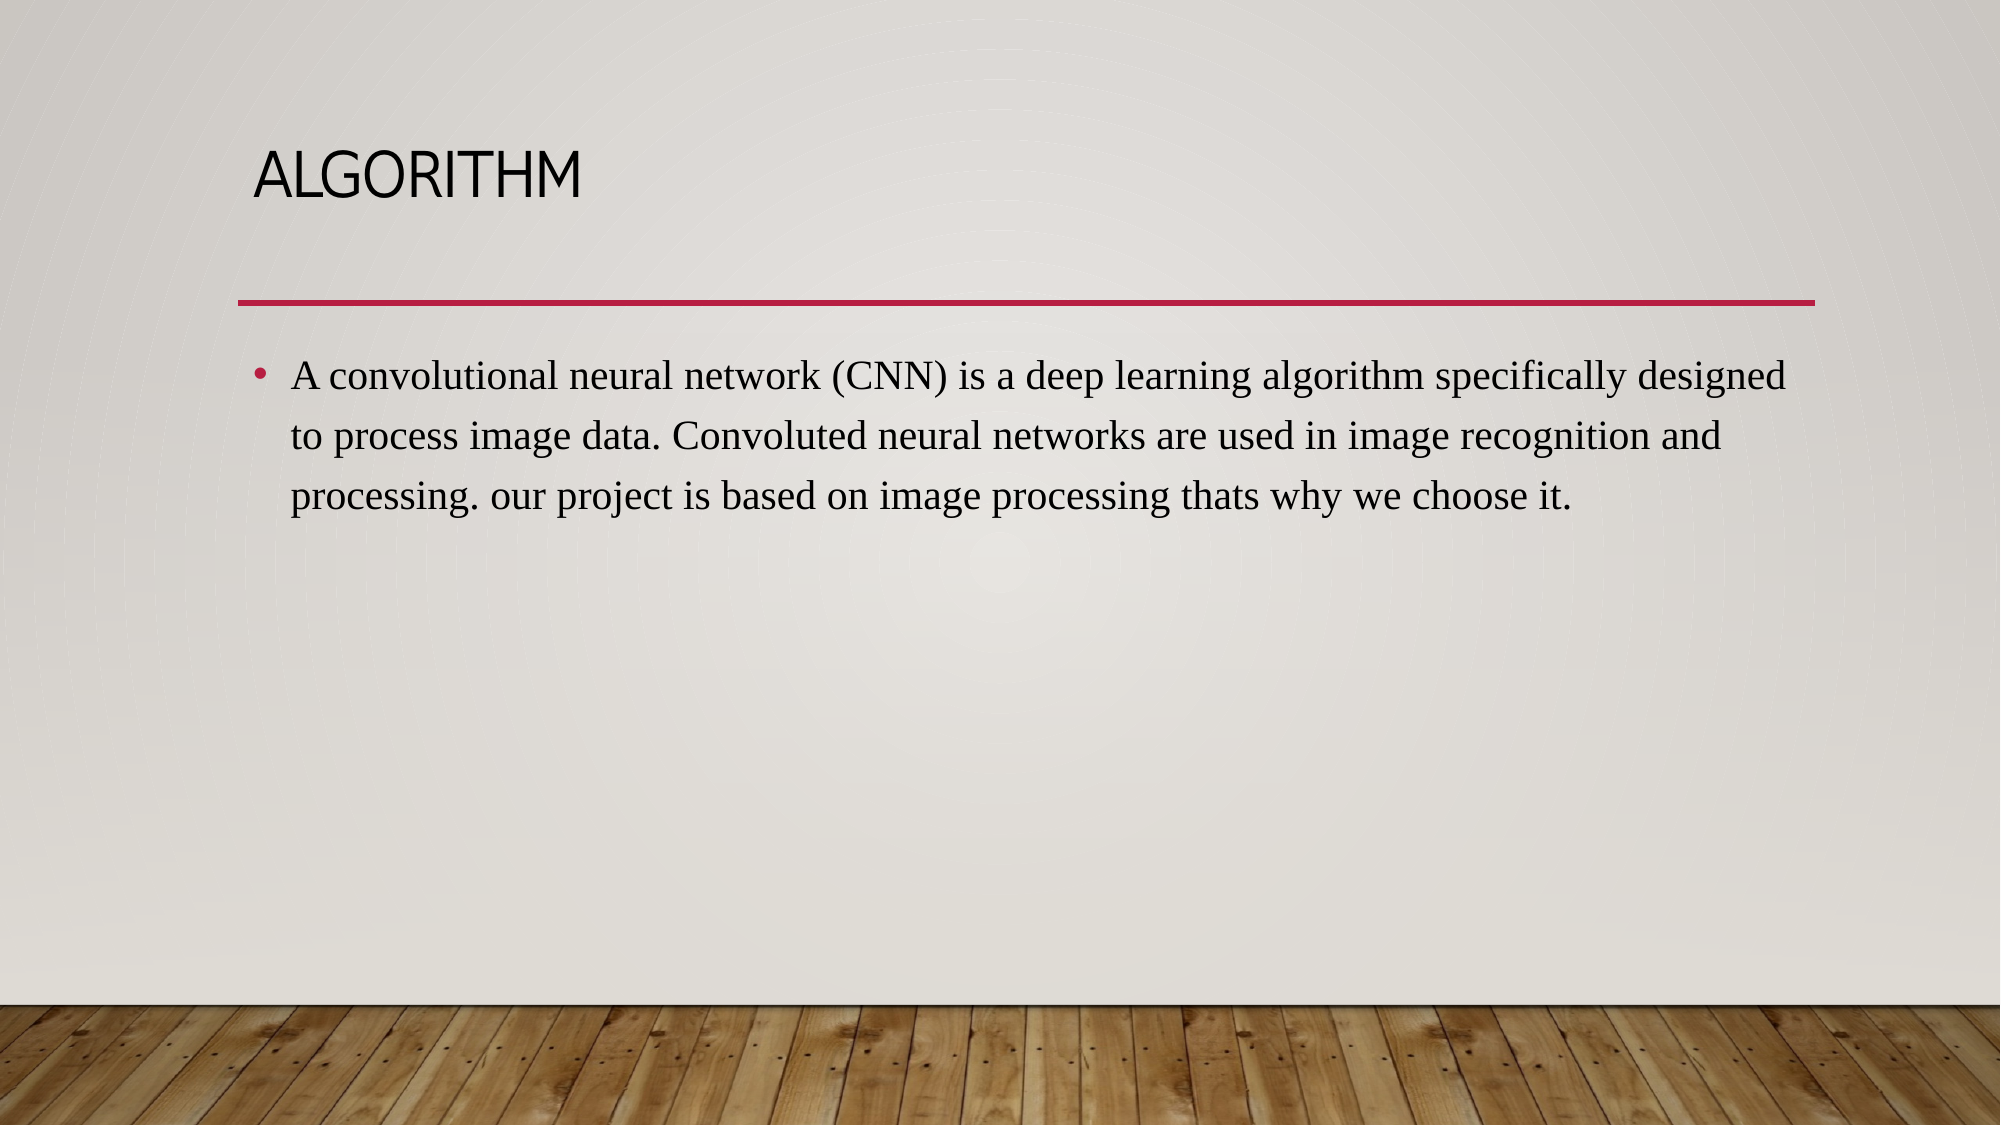

# ALGORITHM
A convolutional neural network (CNN) is a deep learning algorithm specifically designed to process image data. Convoluted neural networks are used in image recognition and processing. our project is based on image processing thats why we choose it.